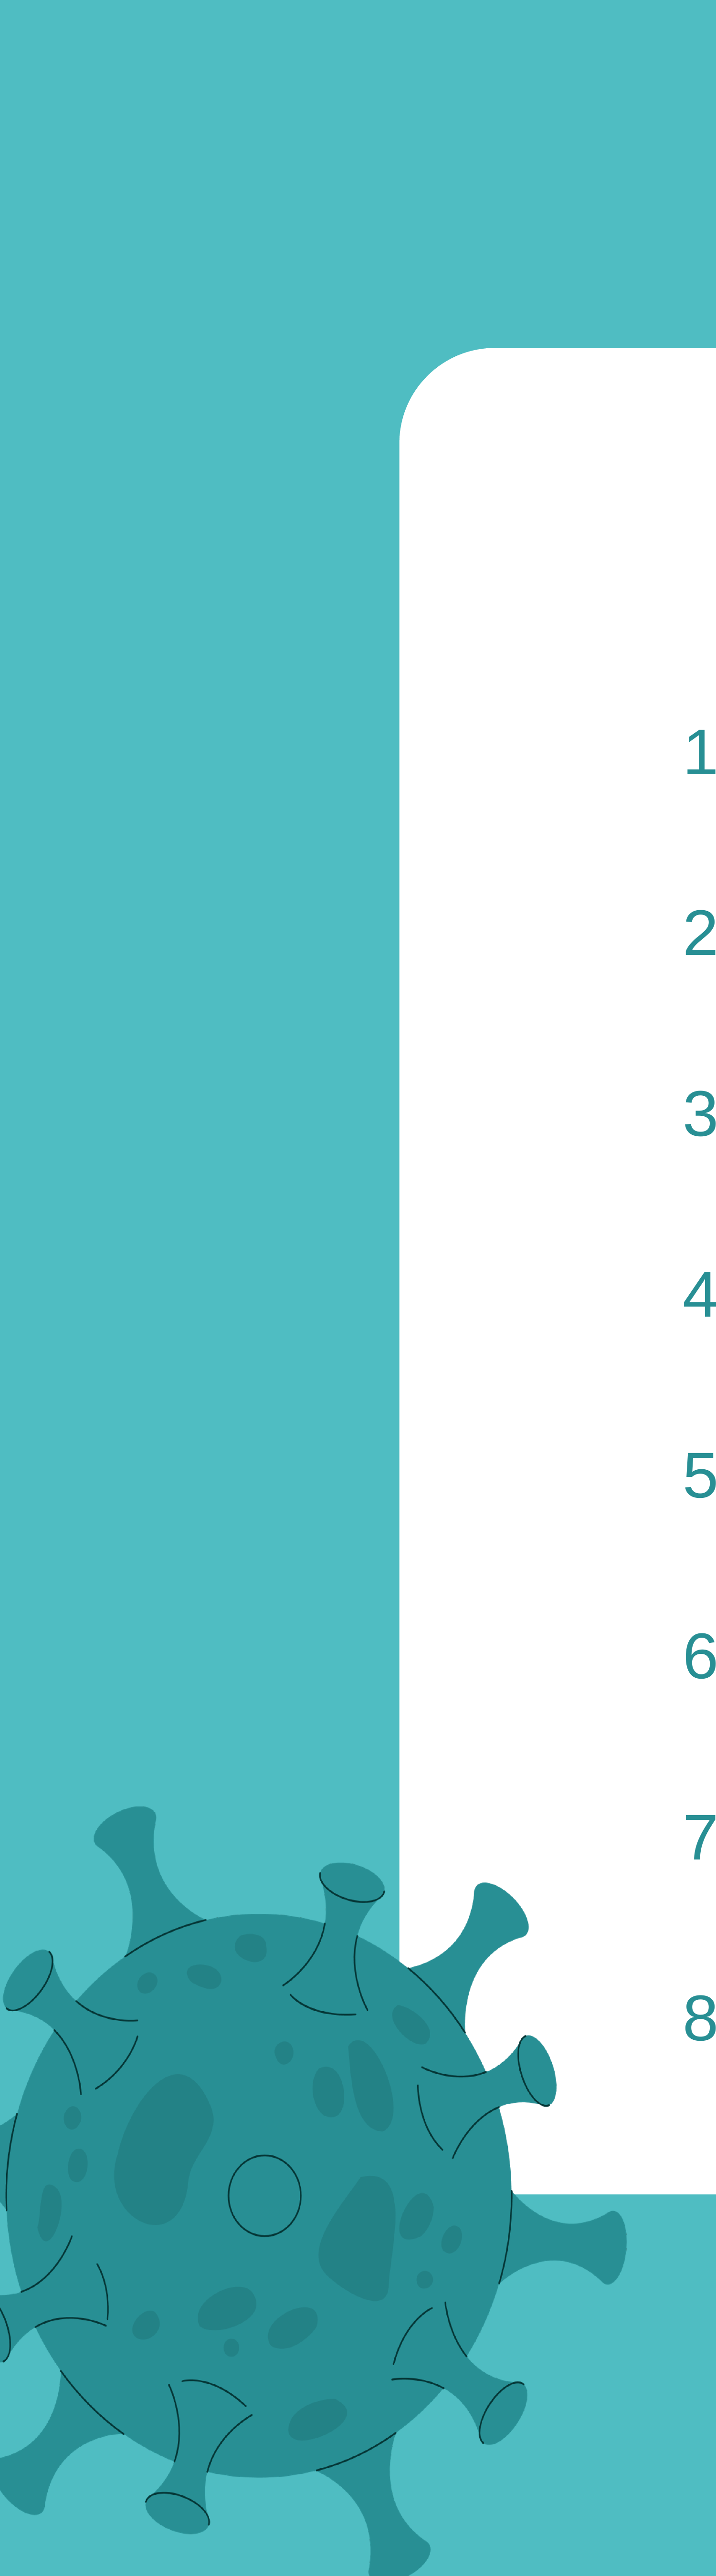

Columns Description
Province: This column records the specific province or state within a country where the data was collected. It provides a more localized view of the pandemic’s impact within a country.
Country_Region: This column indicates the country or region where the data was recorded. It is essential for country-level analysis and understanding the global spread of the virus.
Latitude: The latitude coordinate of the location for which the data is reported. It helps in mapping the data geographically to analyze the spread patterns.
Longitude: The longitude coordinate of the location for which the data is reported. Along with latitude, it is used for geospatial analysis of the pandemic.
Date: This column typically records the date when the data was collected or reported. If the ‘Date IS NULL’ is mentioned, it indicates that there are missing values in the date column which may need to be addressed during data preprocessing.
Confirmed: The total number of confirmed COVID-19 cases in the location as of the reported date. It is a key indicator of the spread of the virus.
Deaths: The total number of deaths attributed to COVID-19 in the location as of the reported date. This column is crucial for understanding the lethality of the virus.
Recovered: The total number of individuals who have recovered from COVID-19 in the location as of the reported date. It provides insights into the recovery rate and the effectiveness of treatment protocols.